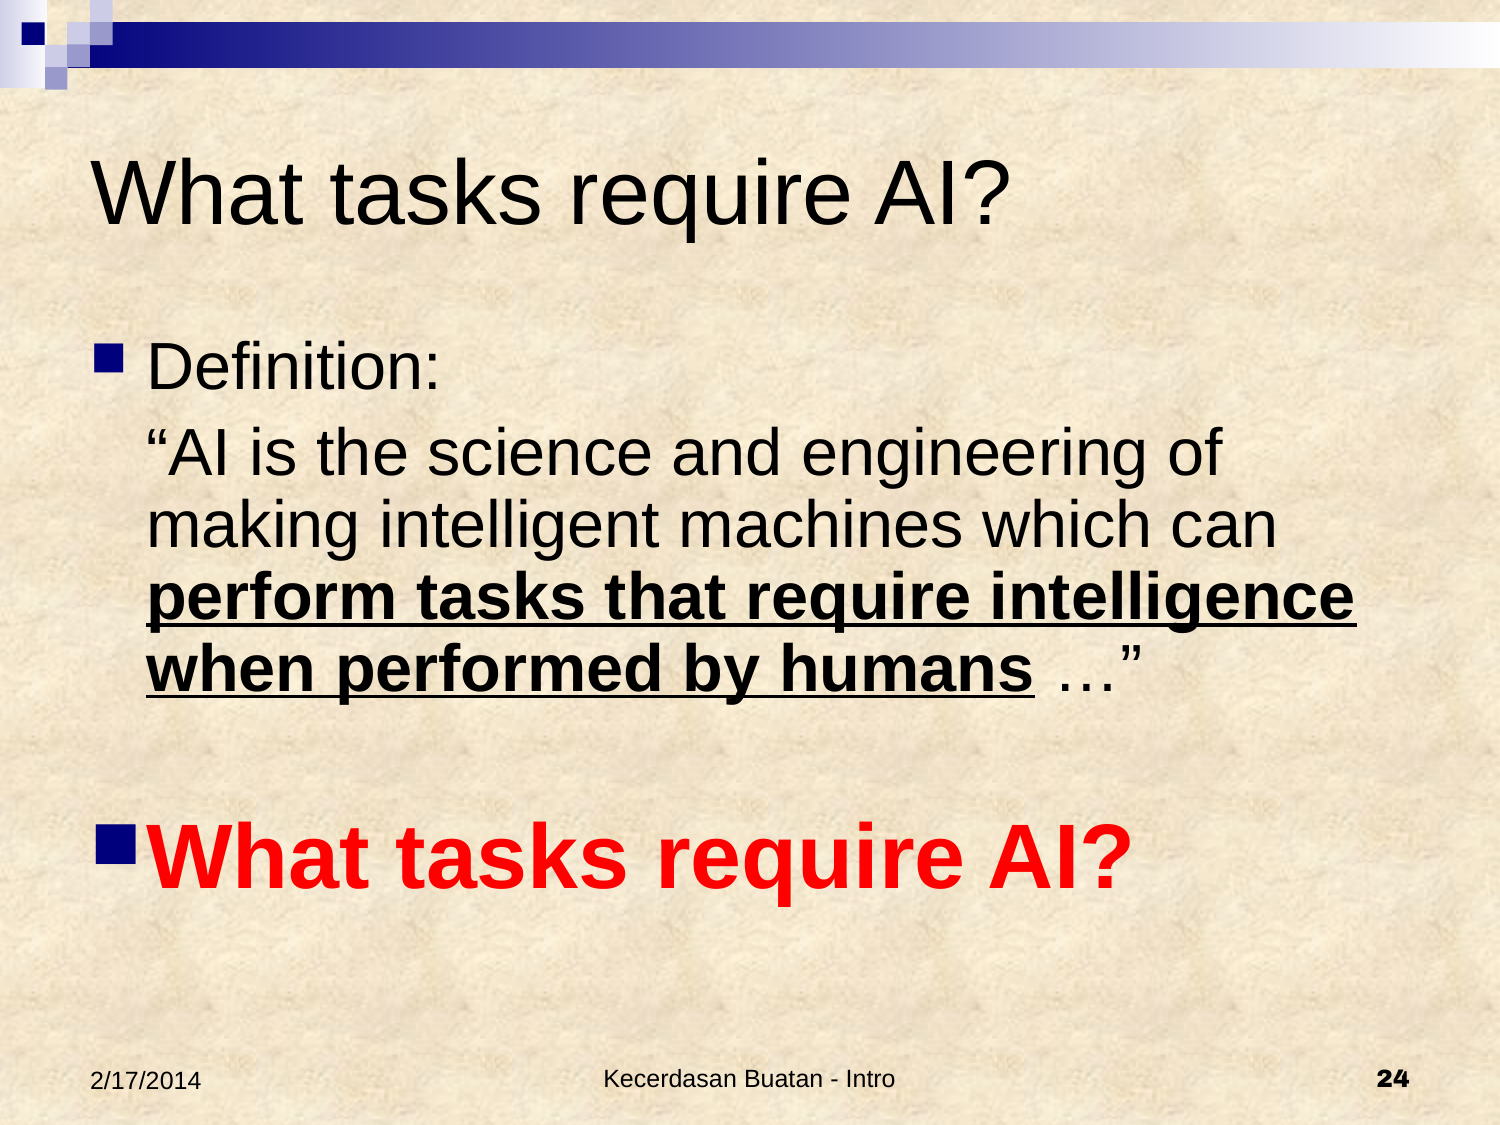

# What tasks require AI?
Definition:
	“AI is the science and engineering of making intelligent machines which can perform tasks that require intelligence when performed by humans …”

What tasks require AI?

2/17/2014
Kecerdasan Buatan - Intro
24